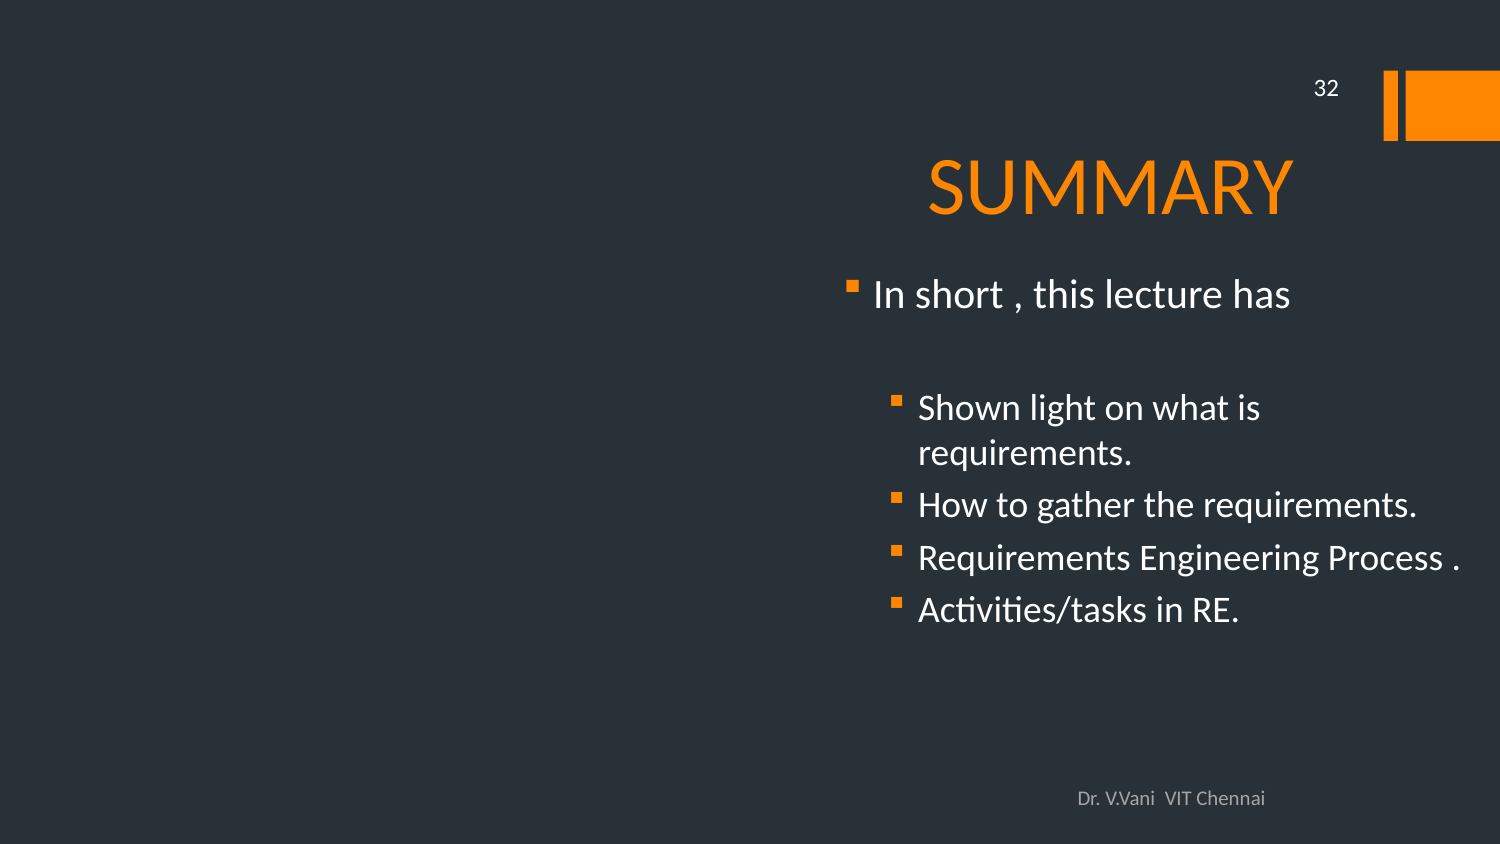

32
# SUMMARY
In short , this lecture has

Shown light on what is requirements.
How to gather the requirements.
Requirements Engineering Process .
Activities/tasks in RE.

Dr. V.Vani  VIT Chennai